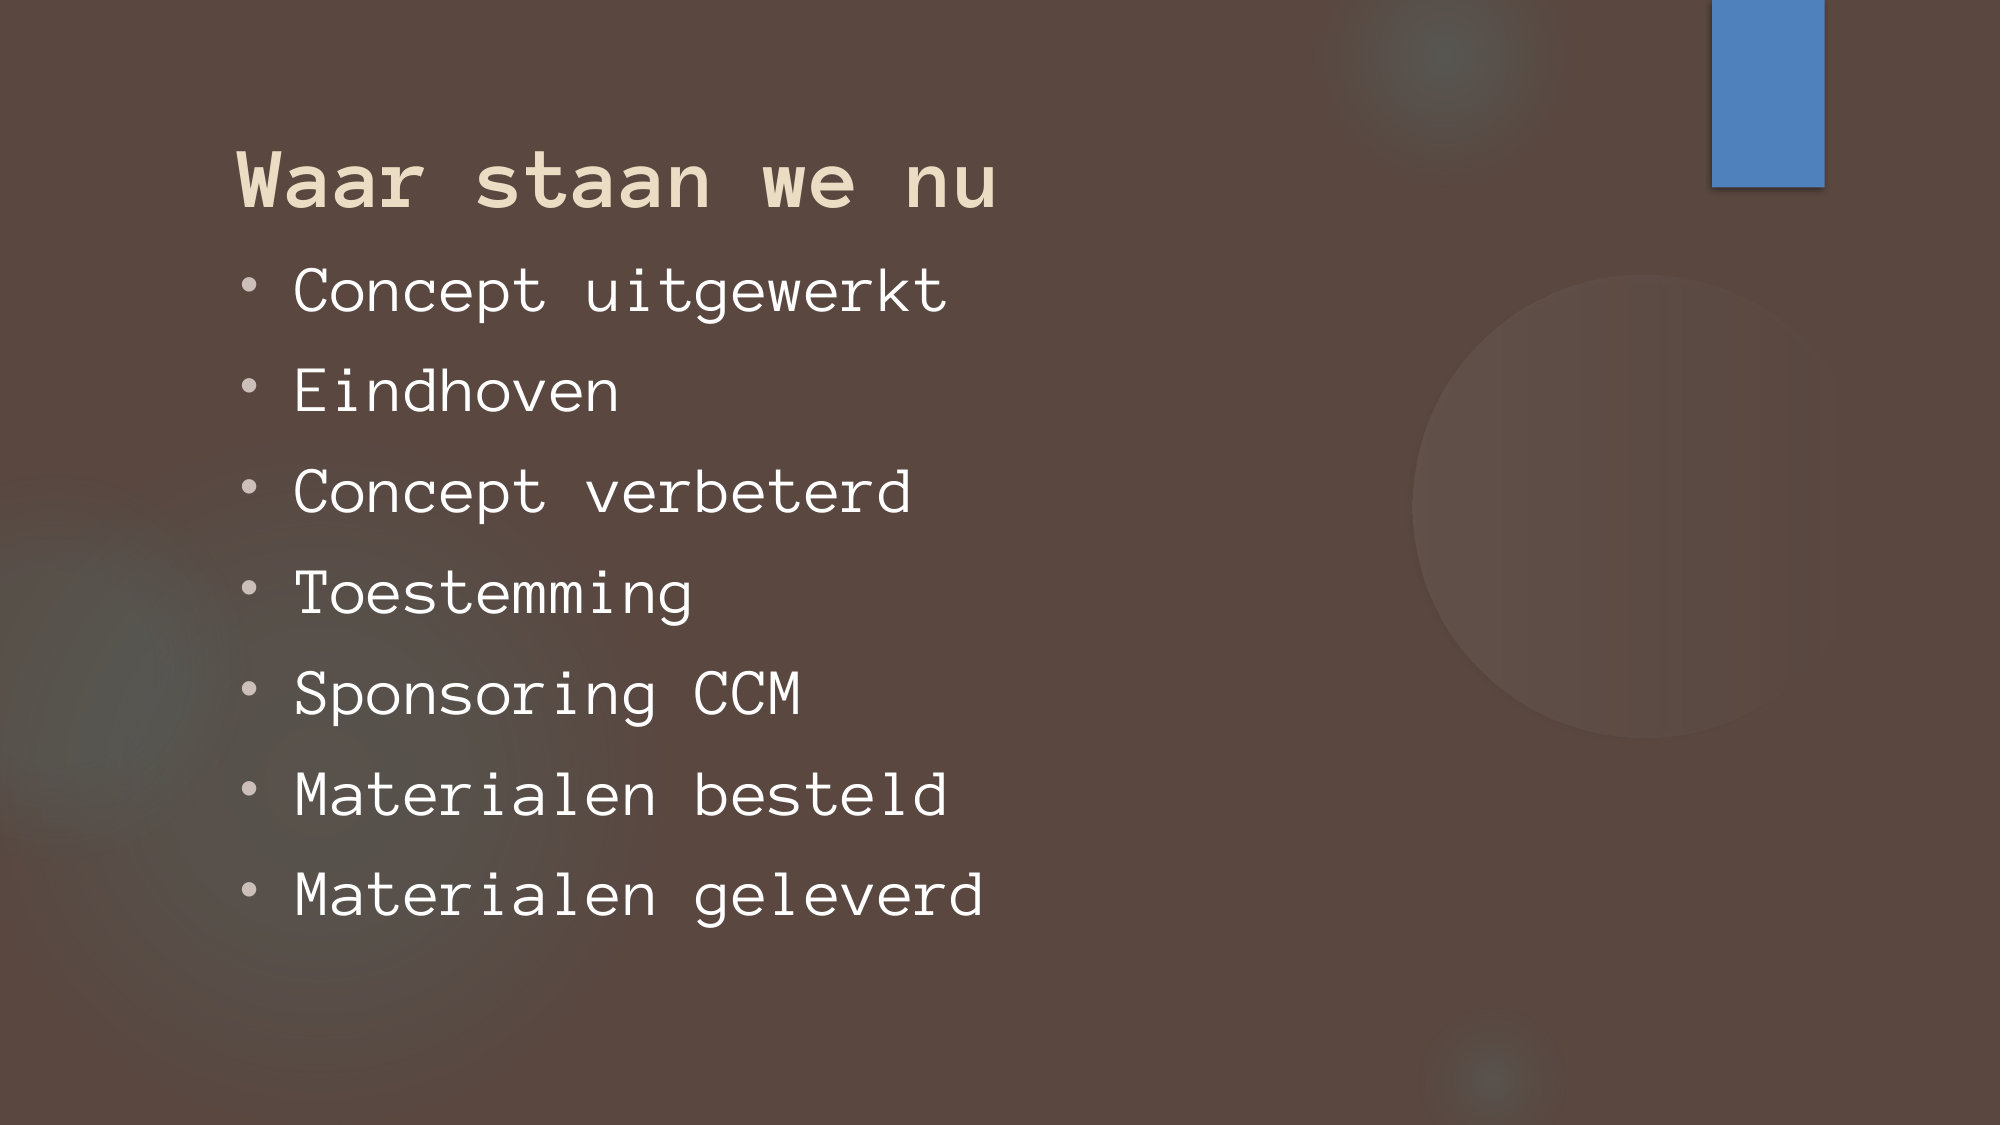

Waar staan we nu
Concept uitgewerkt
Eindhoven
Concept verbeterd
Toestemming
Sponsoring CCM
Materialen besteld
Materialen geleverd